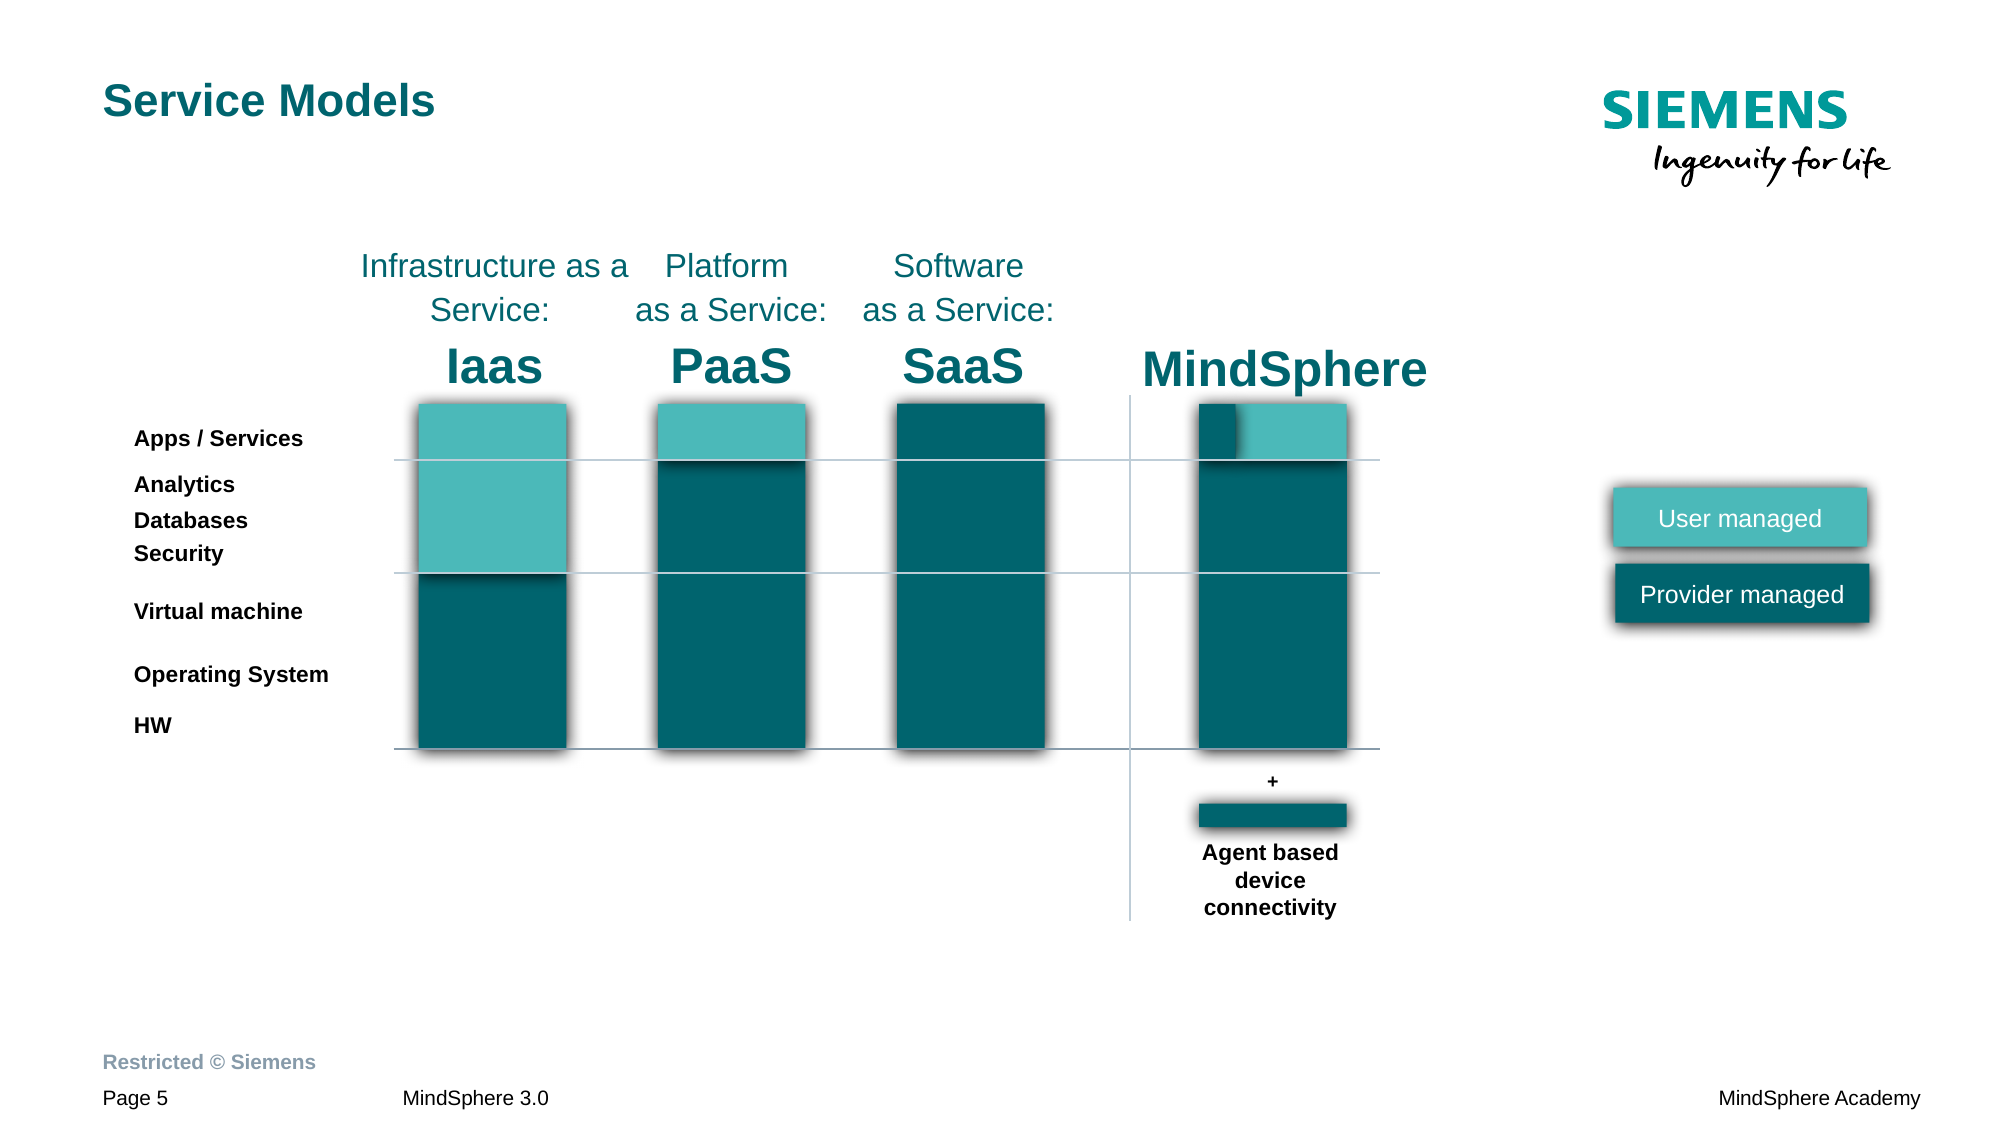

# Service Models

Infrastructure as a Service:
Iaas
Platform
as a Service: PaaS
Software
as a Service:
SaaS
MindSphere

Apps / Services

Analytics
User managed
Databases
Security
Provider managed

Virtual machine
Operating System
HW
+

Agent based device connectivity